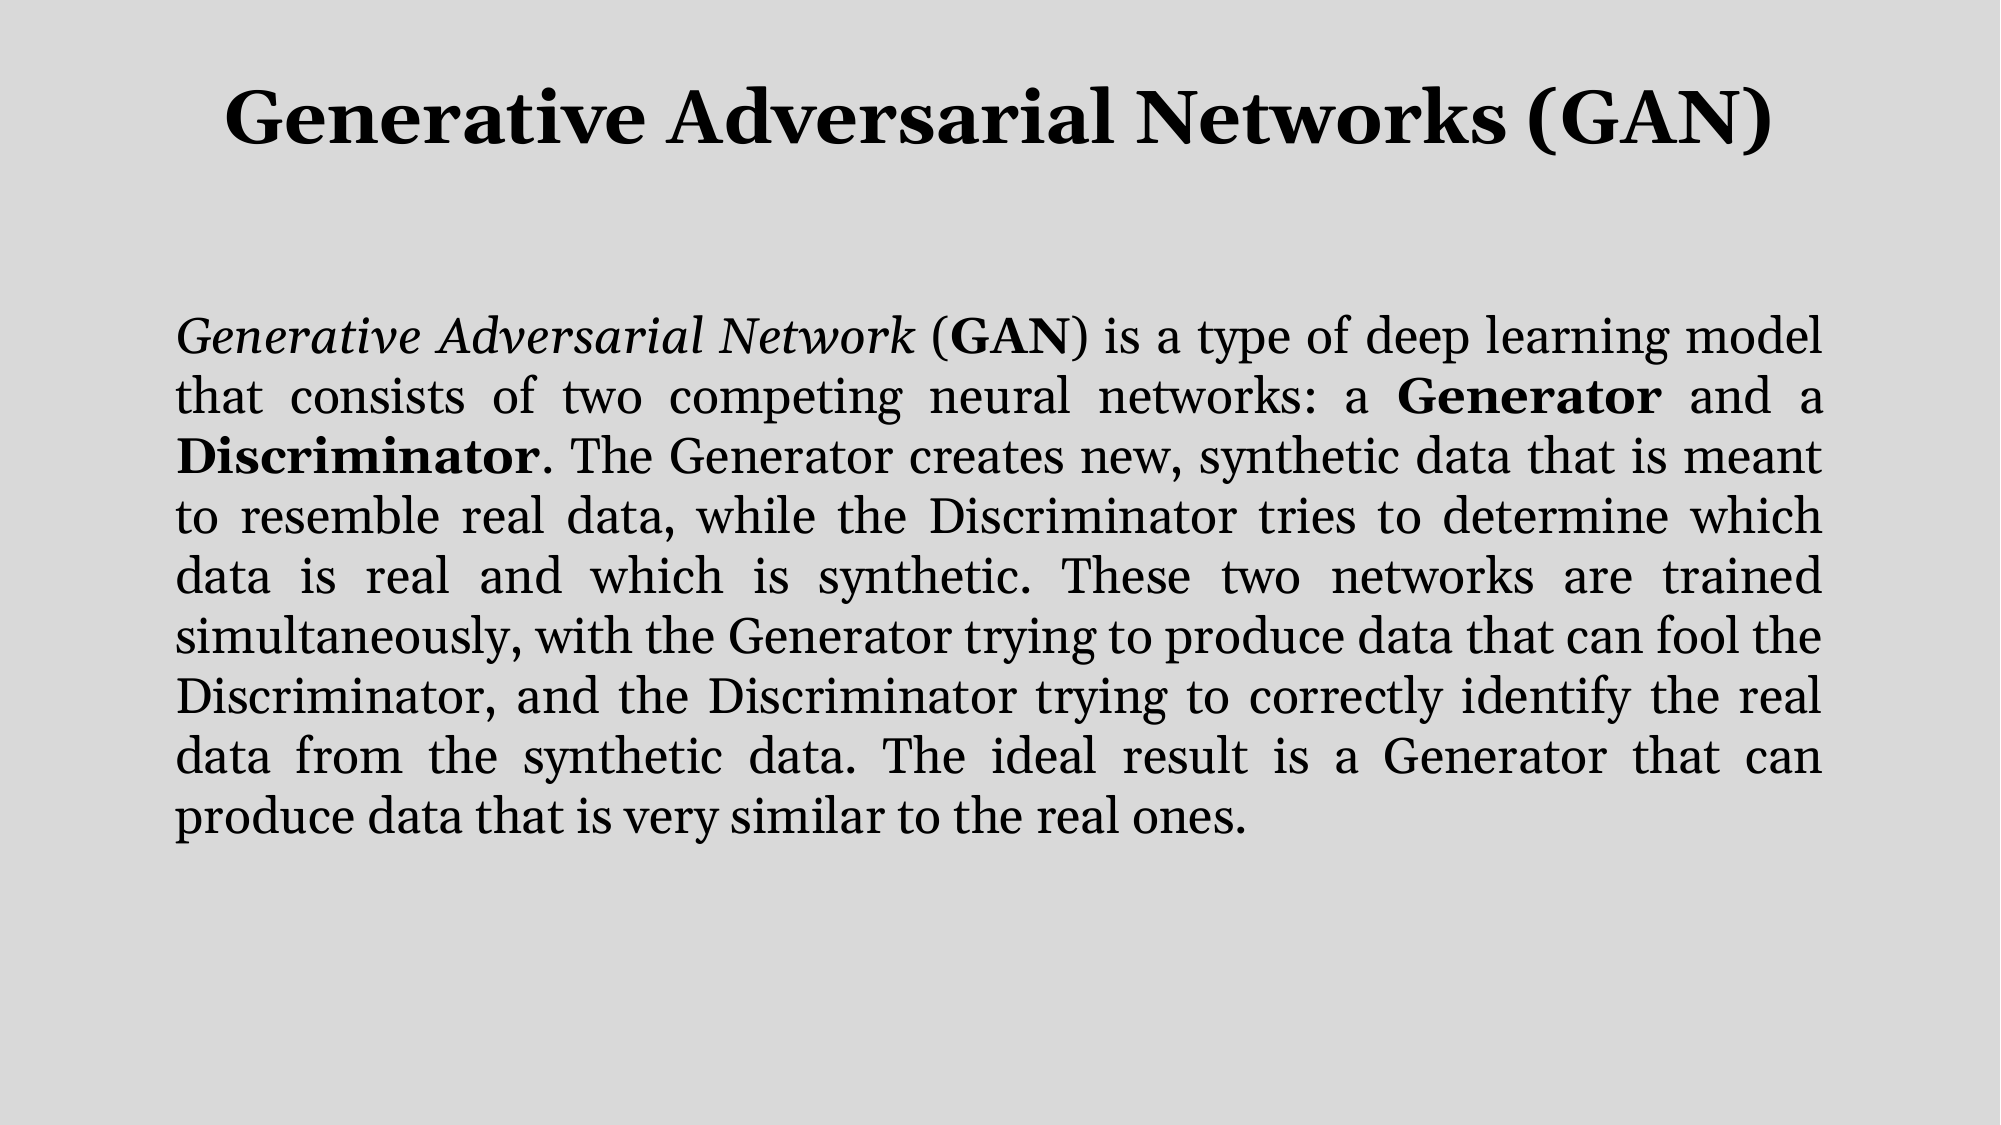

Generative Adversarial Networks (GAN)
Generative Adversarial Network (GAN) is a type of deep learning model that consists of two competing neural networks: a Generator and a Discriminator. The Generator creates new, synthetic data that is meant to resemble real data, while the Discriminator tries to determine which data is real and which is synthetic. These two networks are trained simultaneously, with the Generator trying to produce data that can fool the Discriminator, and the Discriminator trying to correctly identify the real data from the synthetic data. The ideal result is a Generator that can produce data that is very similar to the real ones.